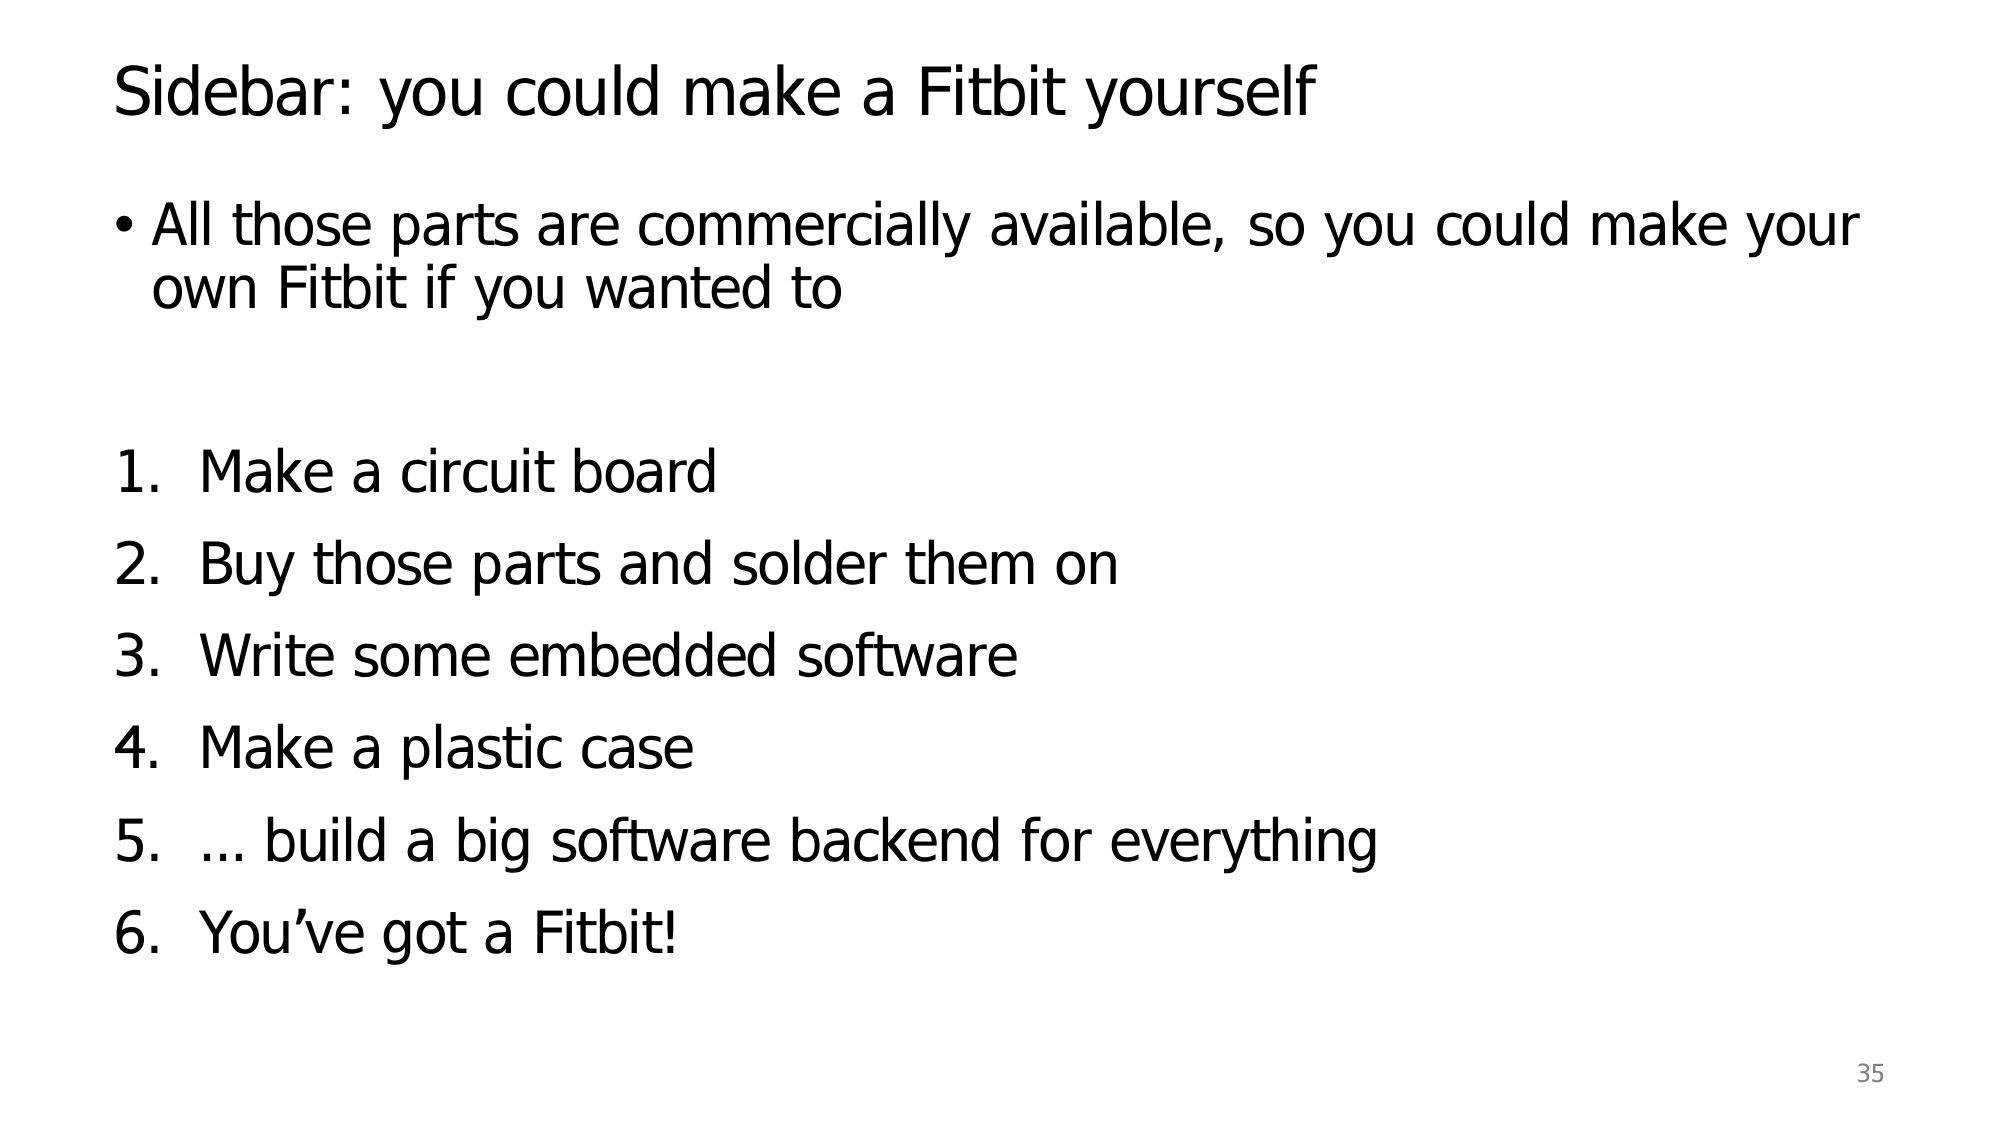

# Sidebar: you could make a Fitbit yourself
All those parts are commercially available, so you could make your own Fitbit if you wanted to

Make a circuit board
Buy those parts and solder them on
Write some embedded software
Make a plastic case
… build a big software backend for everything
You’ve got a Fitbit!
35